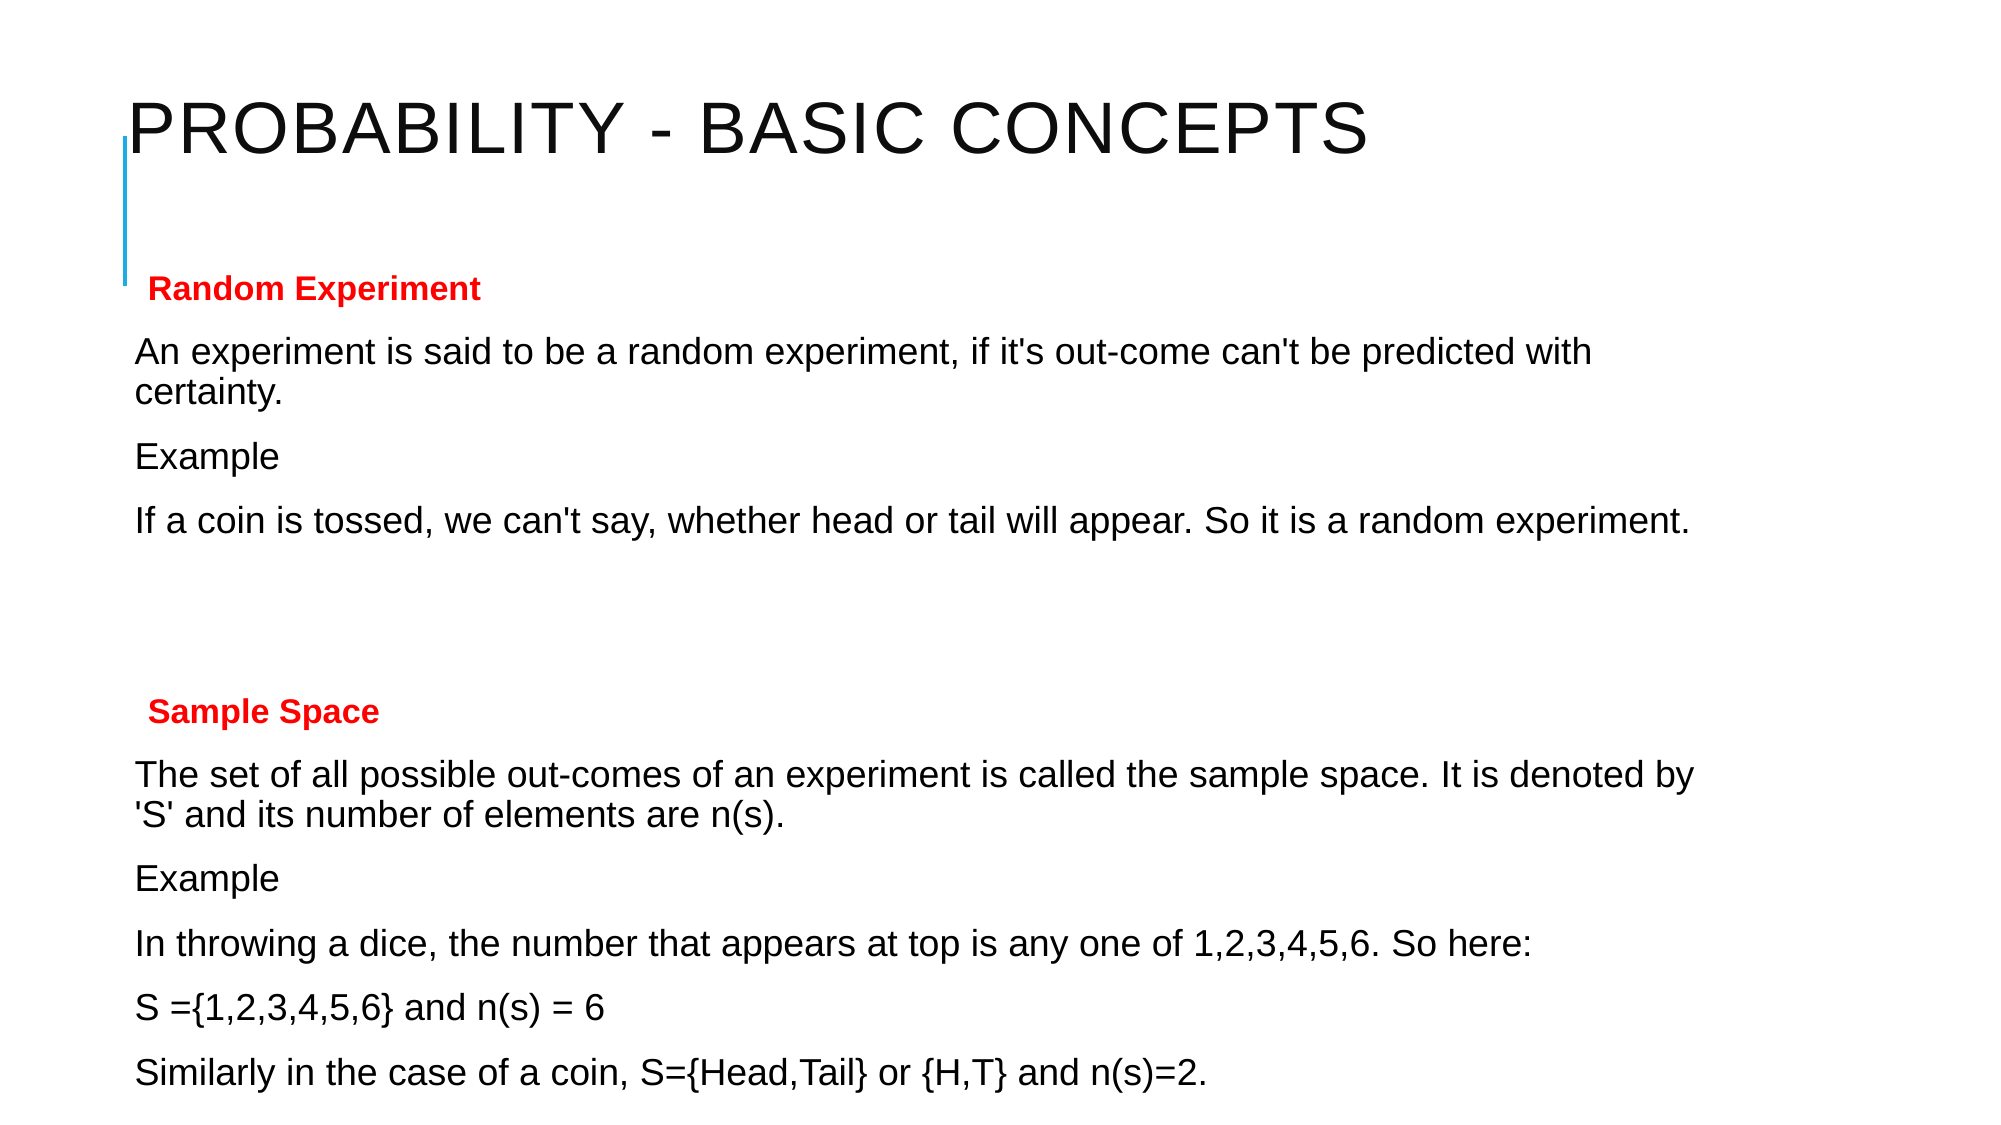

# PROBABILITY - Basic Concepts
Random Experiment
An experiment is said to be a random experiment, if it's out-come can't be predicted with certainty.
Example
If a coin is tossed, we can't say, whether head or tail will appear. So it is a random experiment.

Sample Space
The set of all possible out-comes of an experiment is called the sample space. It is denoted by 'S' and its number of elements are n(s).
Example
In throwing a dice, the number that appears at top is any one of 1,2,3,4,5,6. So here:
S ={1,2,3,4,5,6} and n(s) = 6
Similarly in the case of a coin, S={Head,Tail} or {H,T} and n(s)=2.